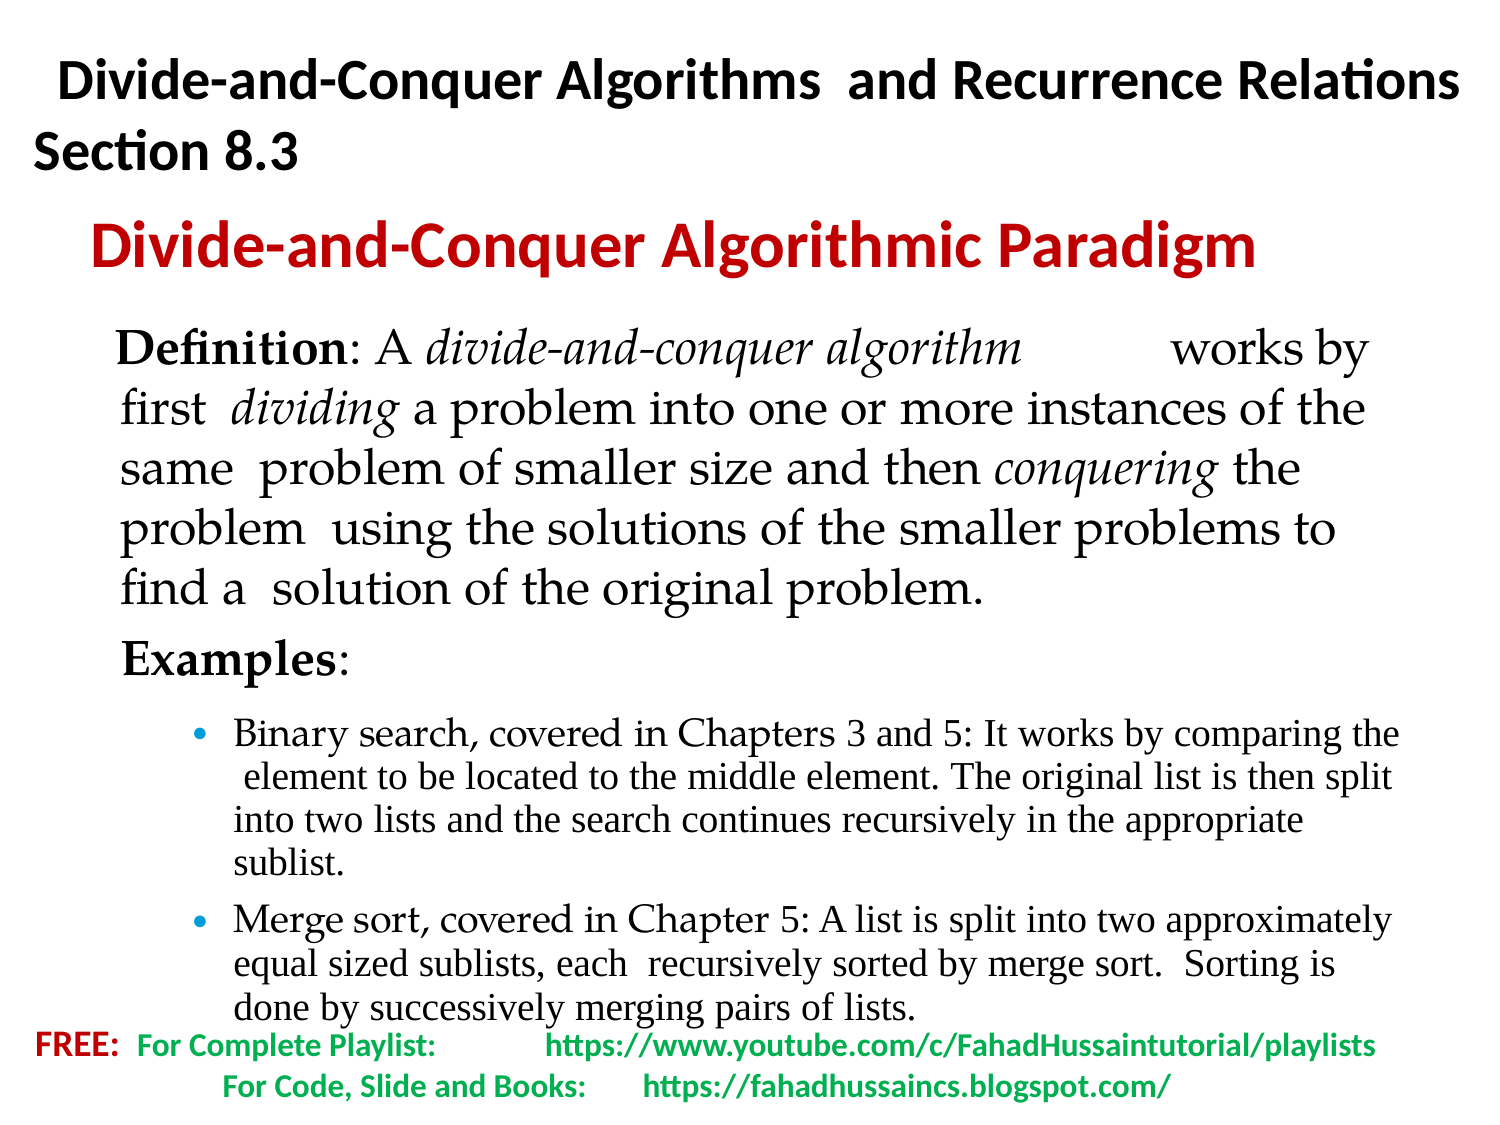

Divide-and-Conquer Algorithms  and Recurrence Relations
Section 8.3
Divide-and-Conquer Algorithmic Paradigm
Definition: A divide-and-conquer algorithm	works by first  dividing a problem into one or more instances of the same  problem of smaller size and then conquering the problem  using the solutions of the smaller problems to find a  solution of the original problem.
Examples:
Binary search, covered in Chapters 3 and 5: It works by comparing the  element to be located to the middle element. The original list is then split  into two lists and the search continues recursively in the appropriate  sublist.
Merge sort, covered in Chapter 5: A list is split into two approximately  equal sized sublists, each recursively sorted by merge sort. Sorting is  done by successively merging pairs of lists.
●
FREE:  For Complete Playlist: 	        https://www.youtube.com/c/FahadHussaintutorial/playlists
	     For Code, Slide and Books:	 https://fahadhussaincs.blogspot.com/